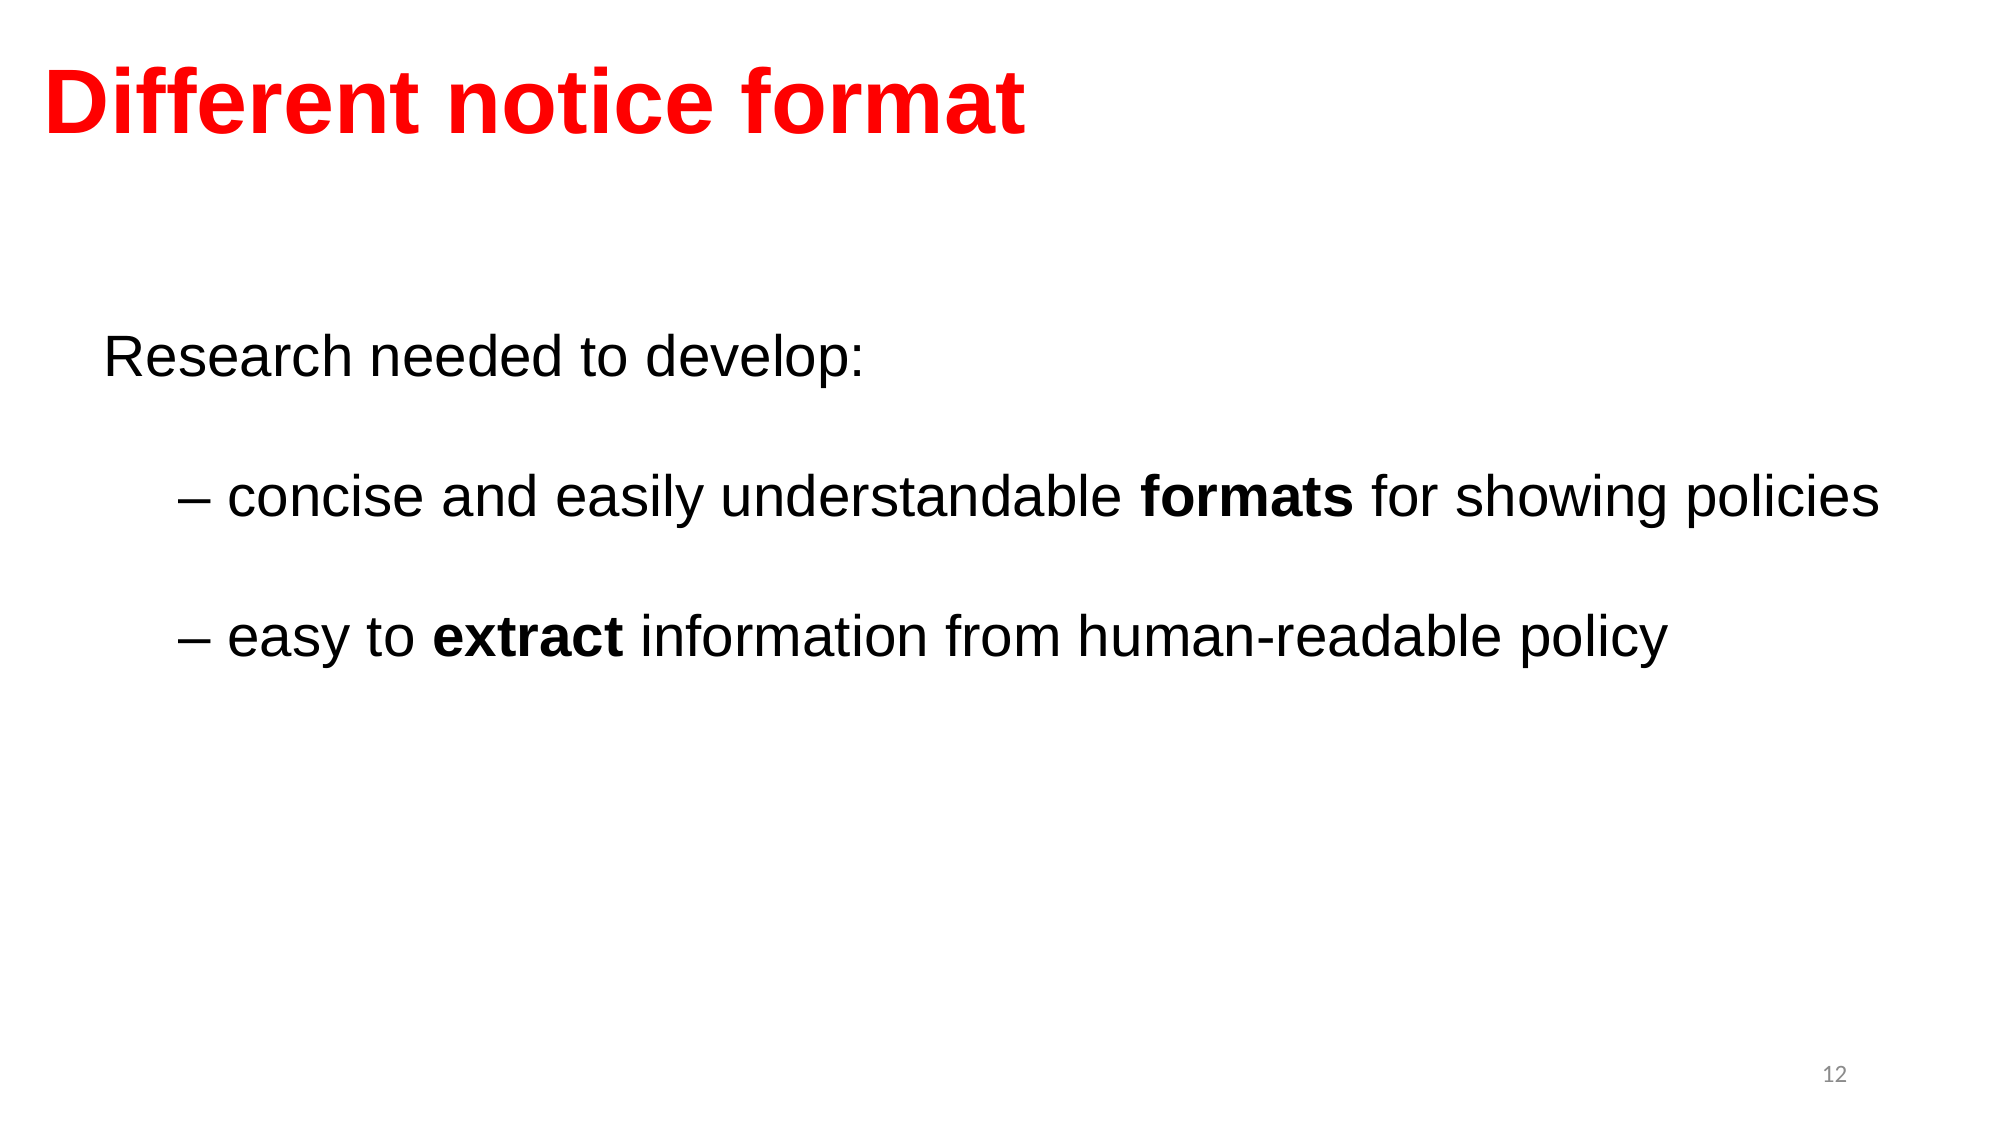

# Different notice format
Research needed to develop:

– concise and easily understandable formats for showing policies

– easy to extract information from human-readable policy
12